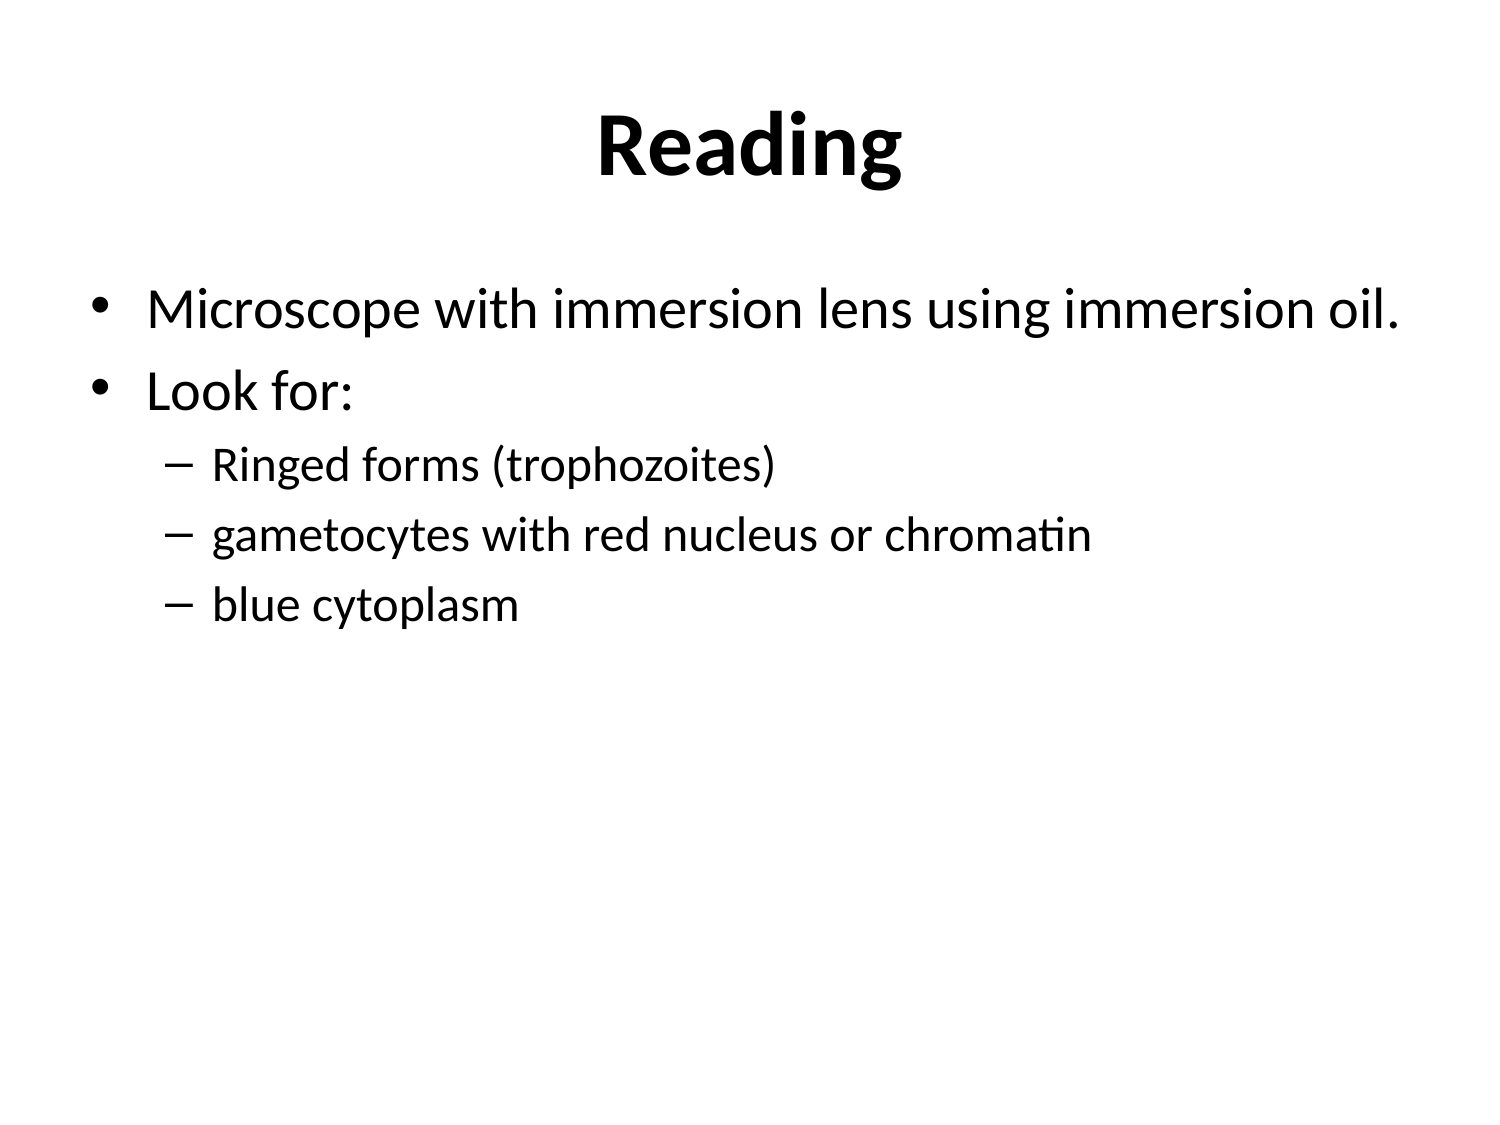

# Reading
Microscope with immersion lens using immersion oil.
Look for:
Ringed forms (trophozoites)
gametocytes with red nucleus or chromatin
blue cytoplasm